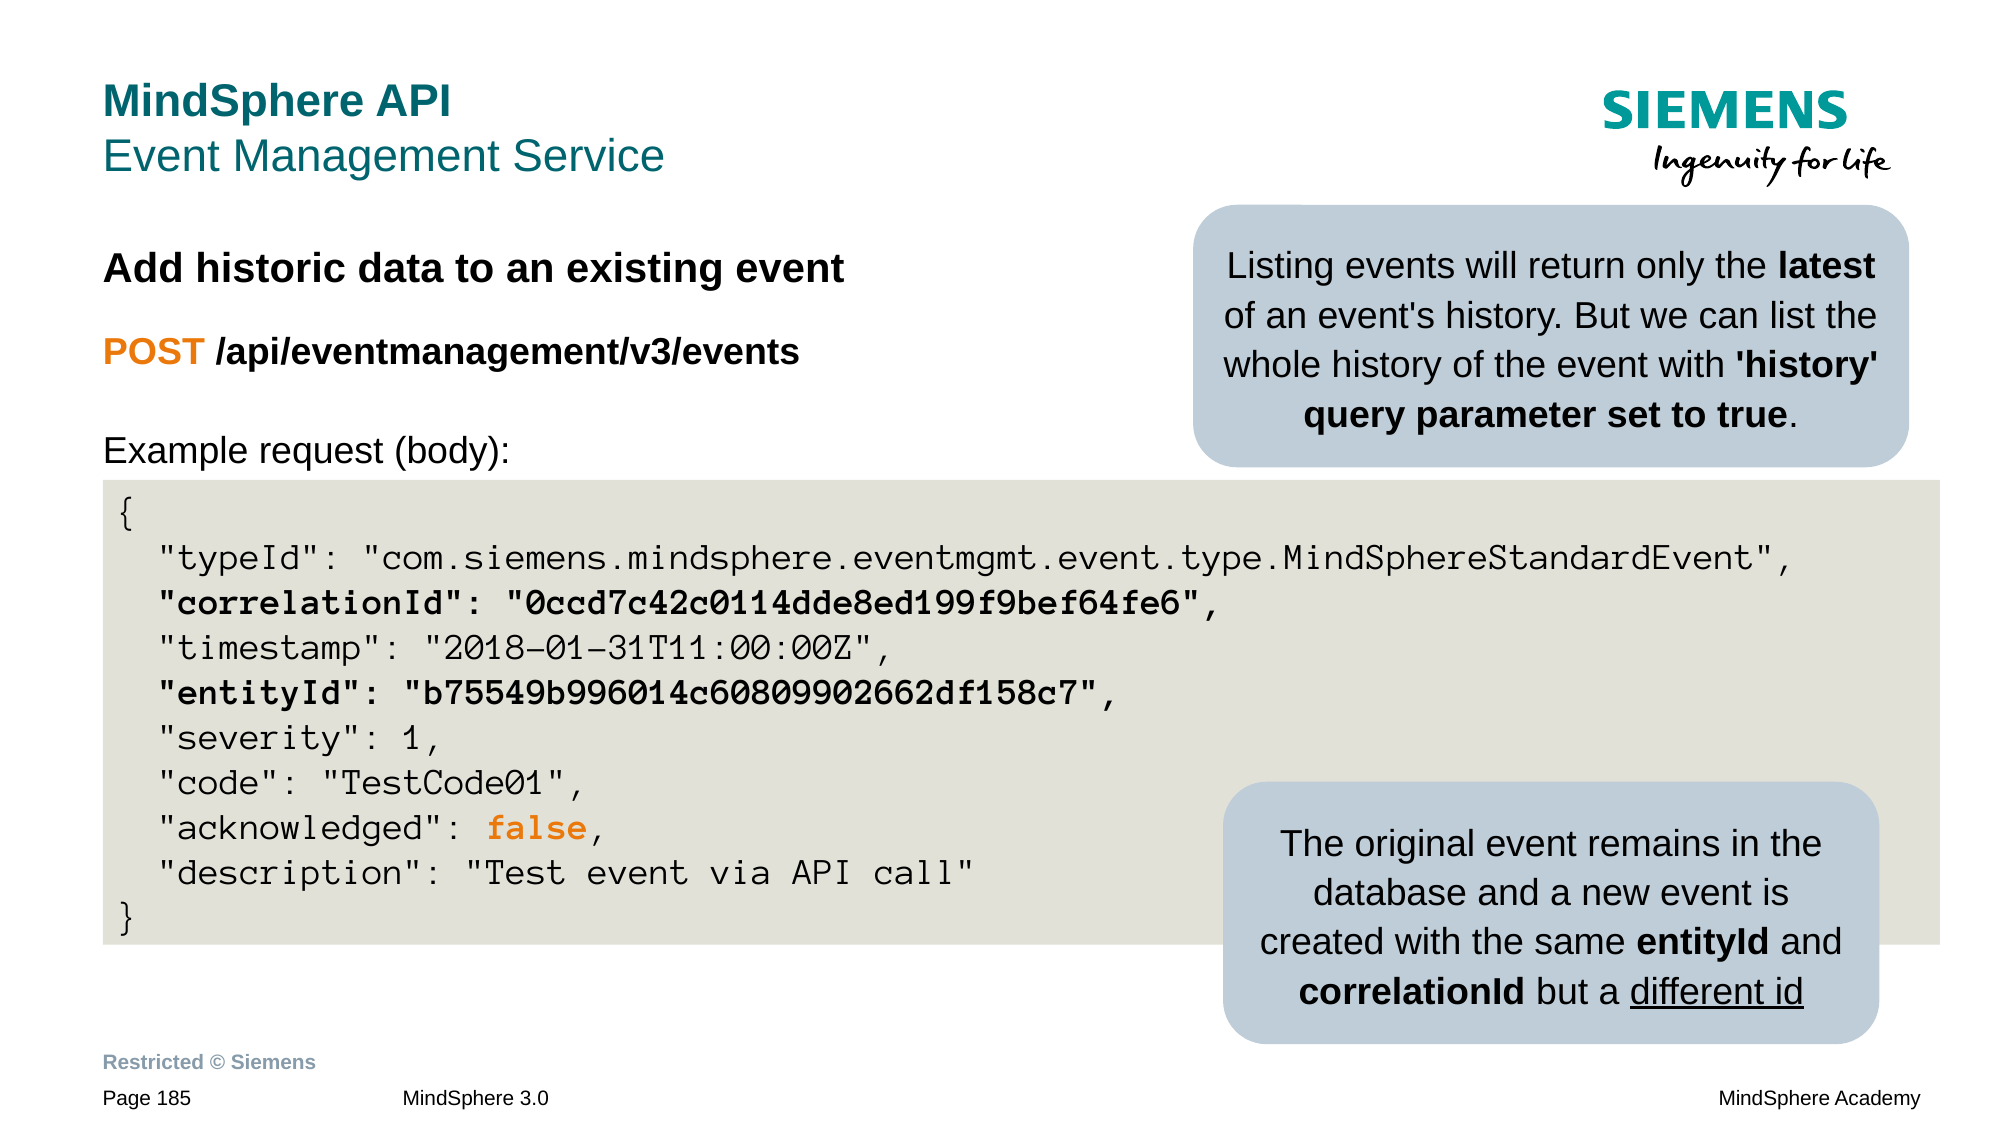

# MindSphere API Event Management Service
Listing events will return only the latest of an event's history. But we can list the whole history of the event with 'history' query parameter set to true.
Add historic data to an existing event
POST /api/eventmanagement/v3/events

Example request (body):

{
  "typeId": "com.siemens.mindsphere.eventmgmt.event.type.MindSphereStandardEvent",
  "correlationId": "0ccd7c42c0114dde8ed199f9bef64fe6",
  "timestamp": "2018-01-31T11:00:00Z",
  "entityId": "b75549b996014c60809902662df158c7",
  "severity": 1,
  "code": "TestCode01",
  "acknowledged": false,
  "description": "Test event via API call"
}
The original event remains in the database and a new event is created with the same entityId and correlationId but a different id